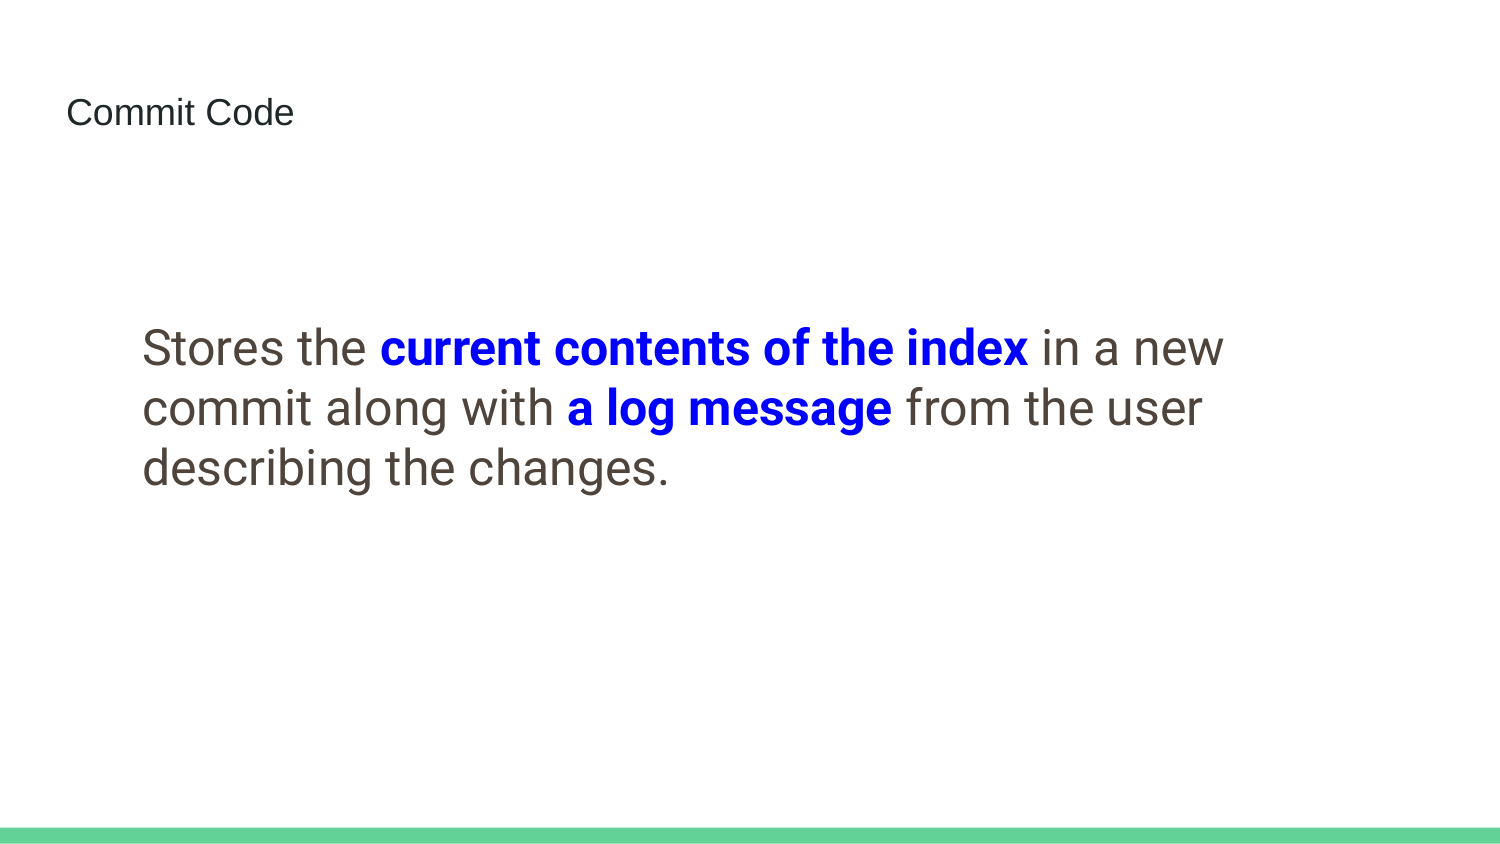

# Commit Code
Stores the current contents of the index in a new commit along with a log message from the user describing the changes.